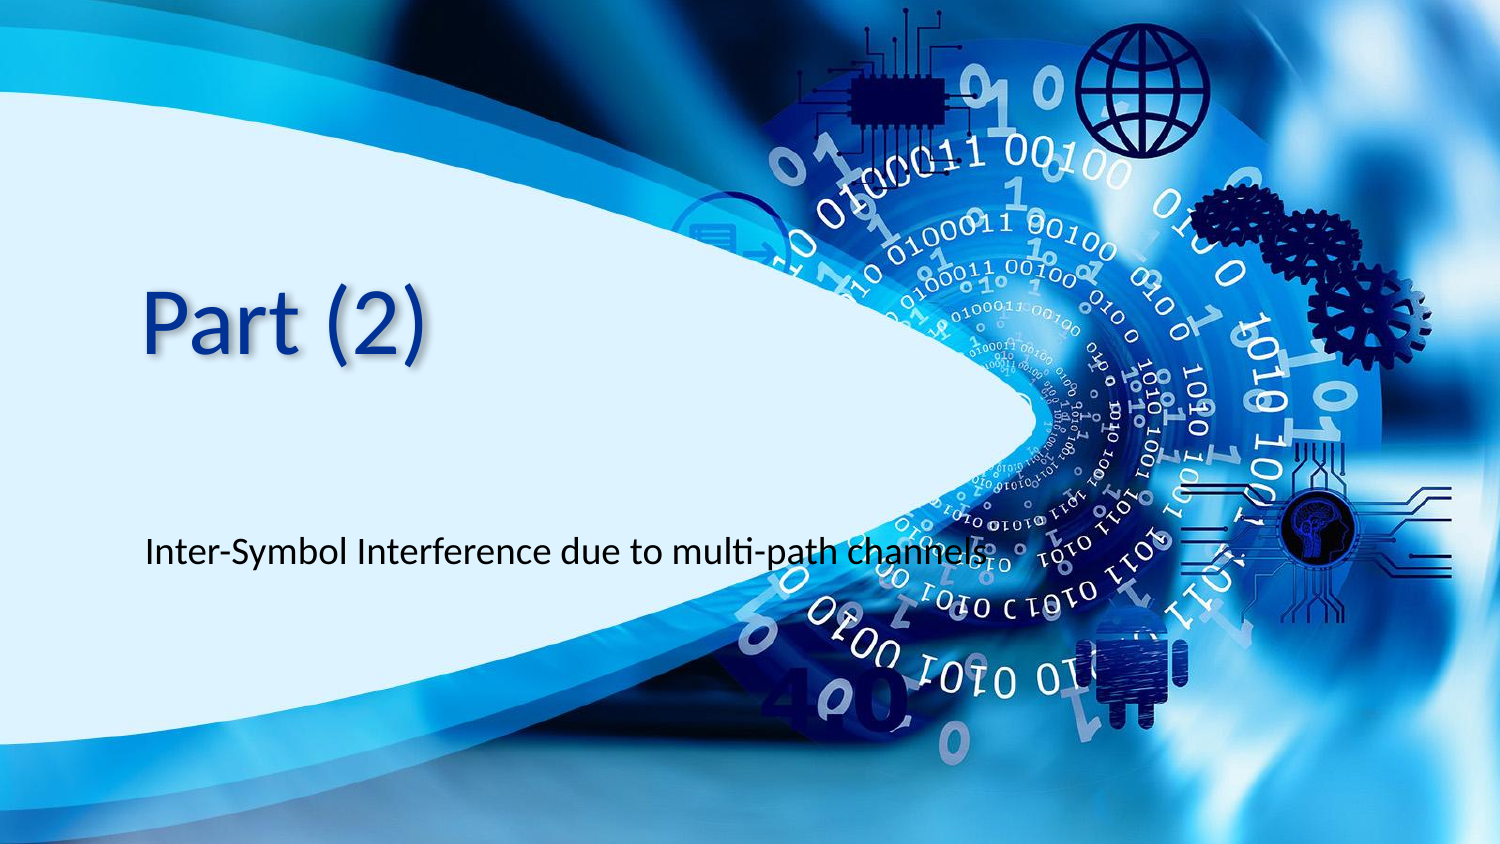

# Part (2)
Inter-Symbol Interference due to multi-path channels